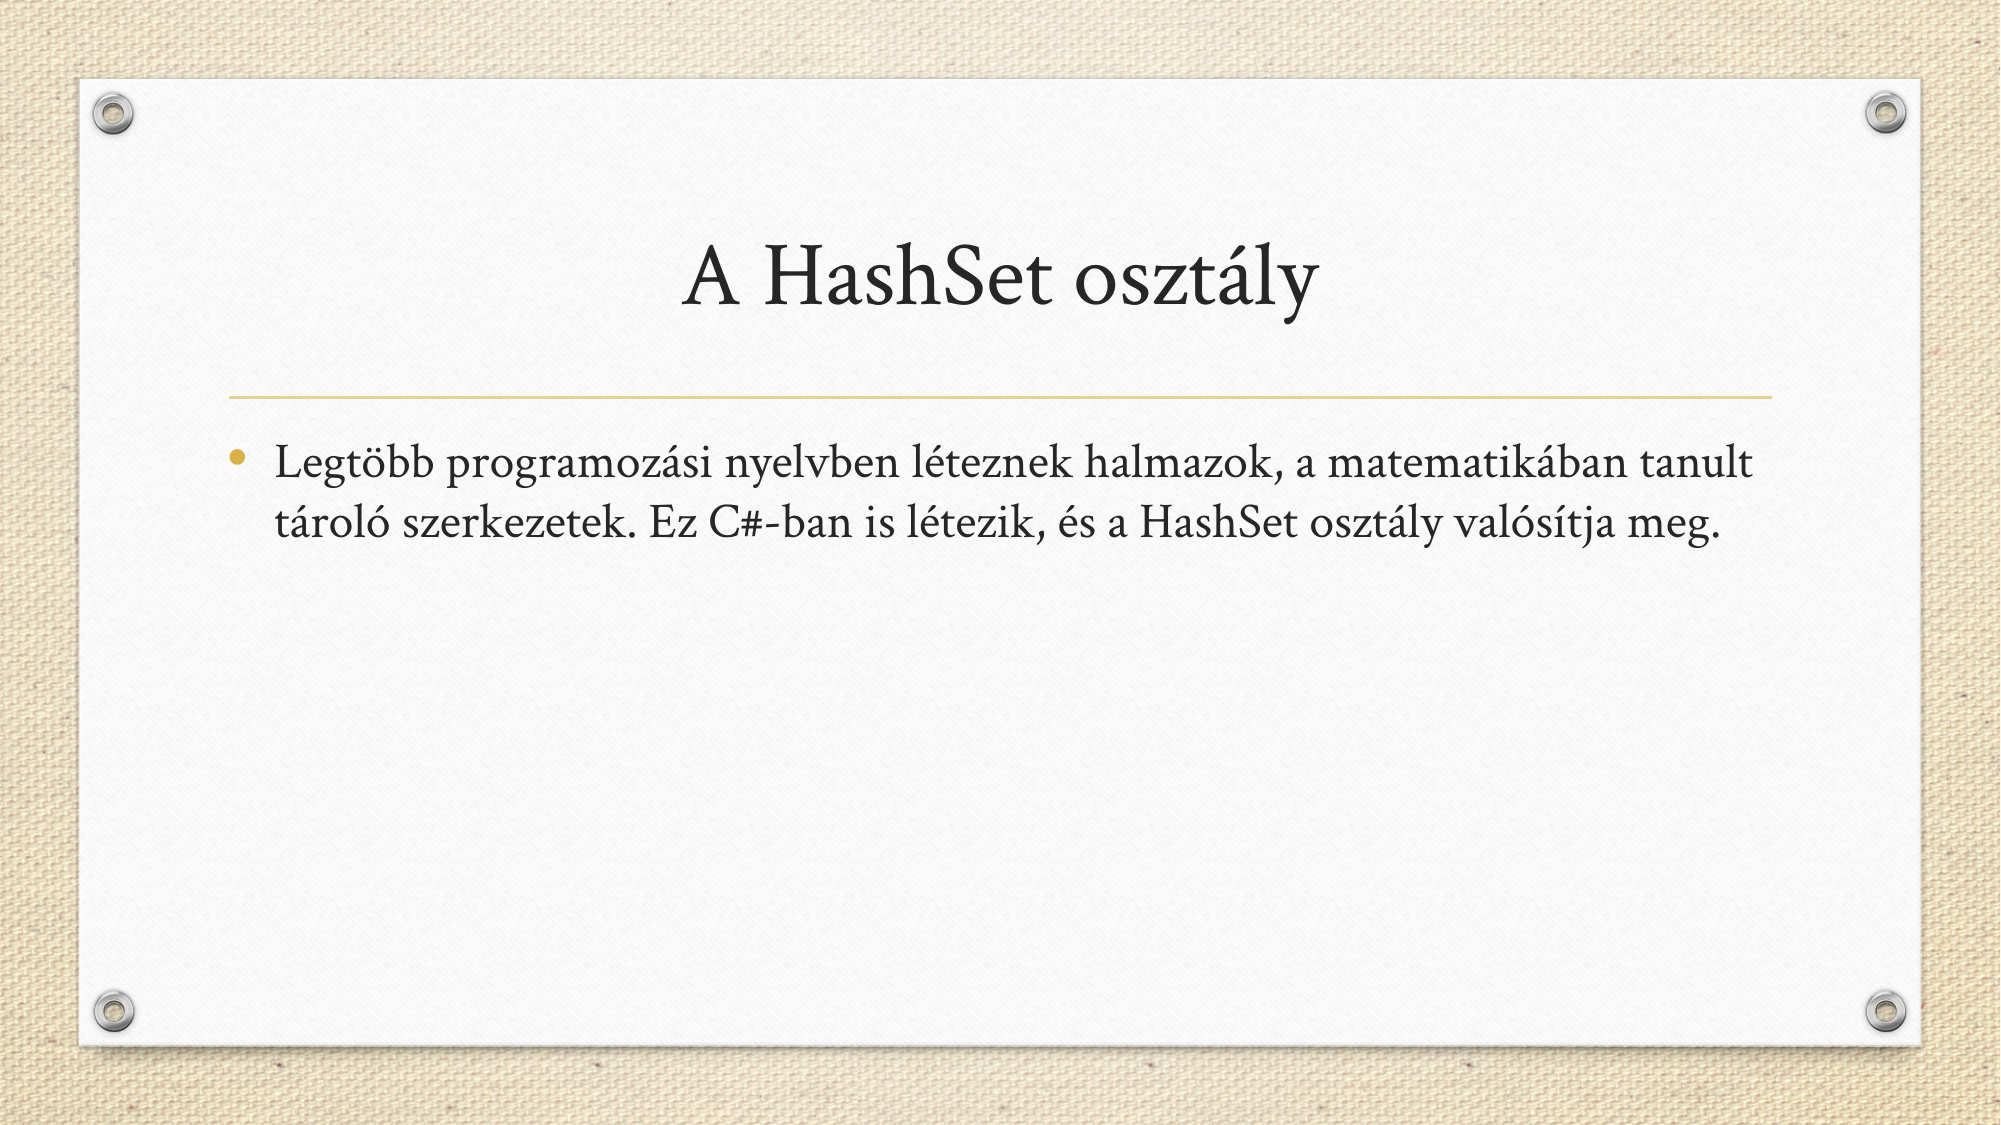

# A HashSet osztály
Legtöbb programozási nyelvben léteznek halmazok, a matematikában tanult tároló szerkezetek. Ez C#-ban is létezik, és a HashSet osztály valósítja meg.